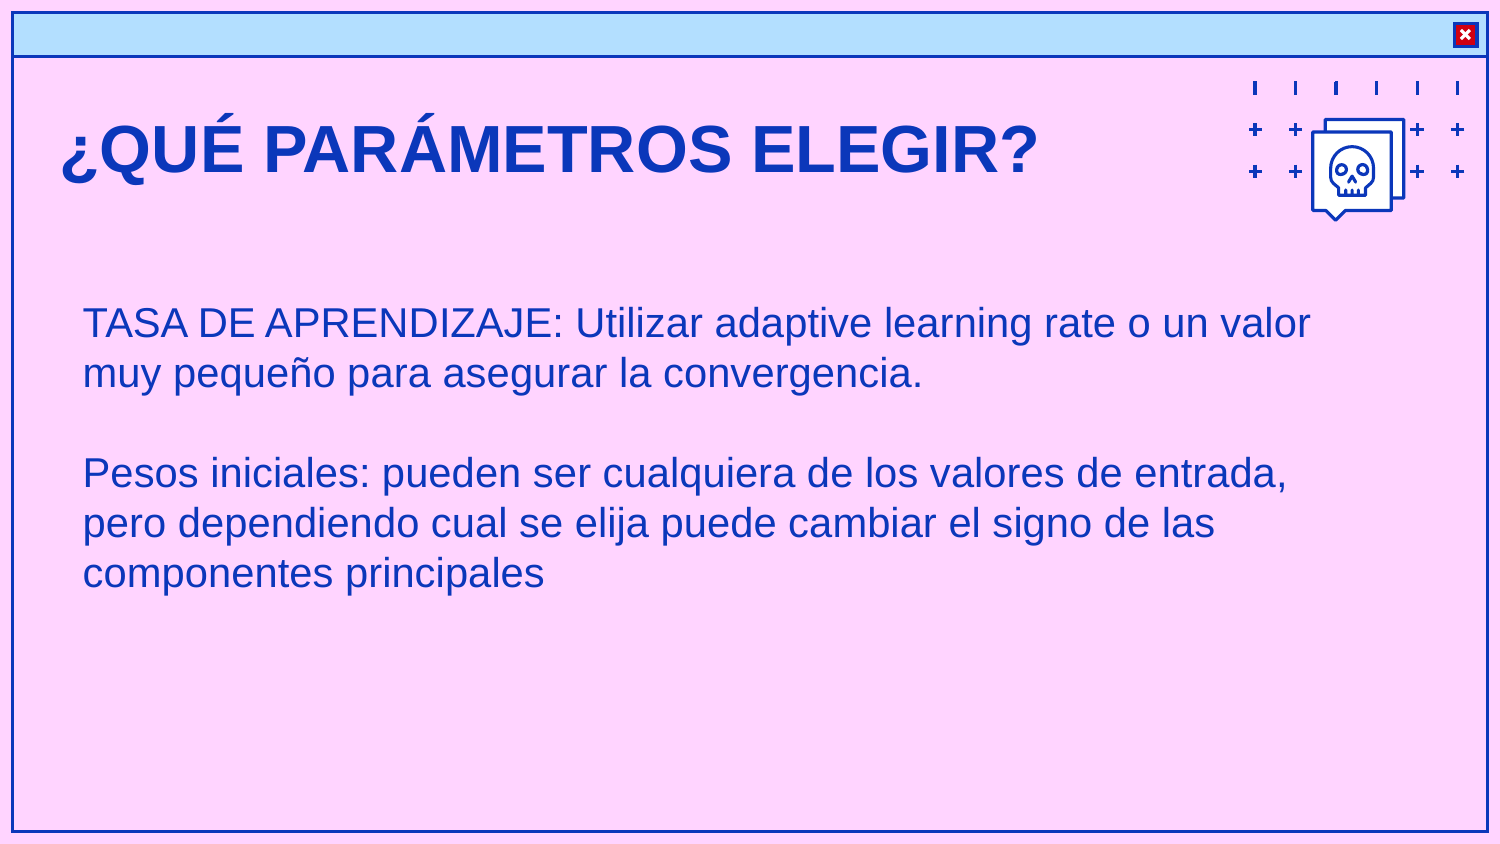

# ¿QUÉ PARÁMETROS ELEGIR?
TASA DE APRENDIZAJE: Utilizar adaptive learning rate o un valor muy pequeño para asegurar la convergencia.

Pesos iniciales: pueden ser cualquiera de los valores de entrada, pero dependiendo cual se elija puede cambiar el signo de las componentes principales